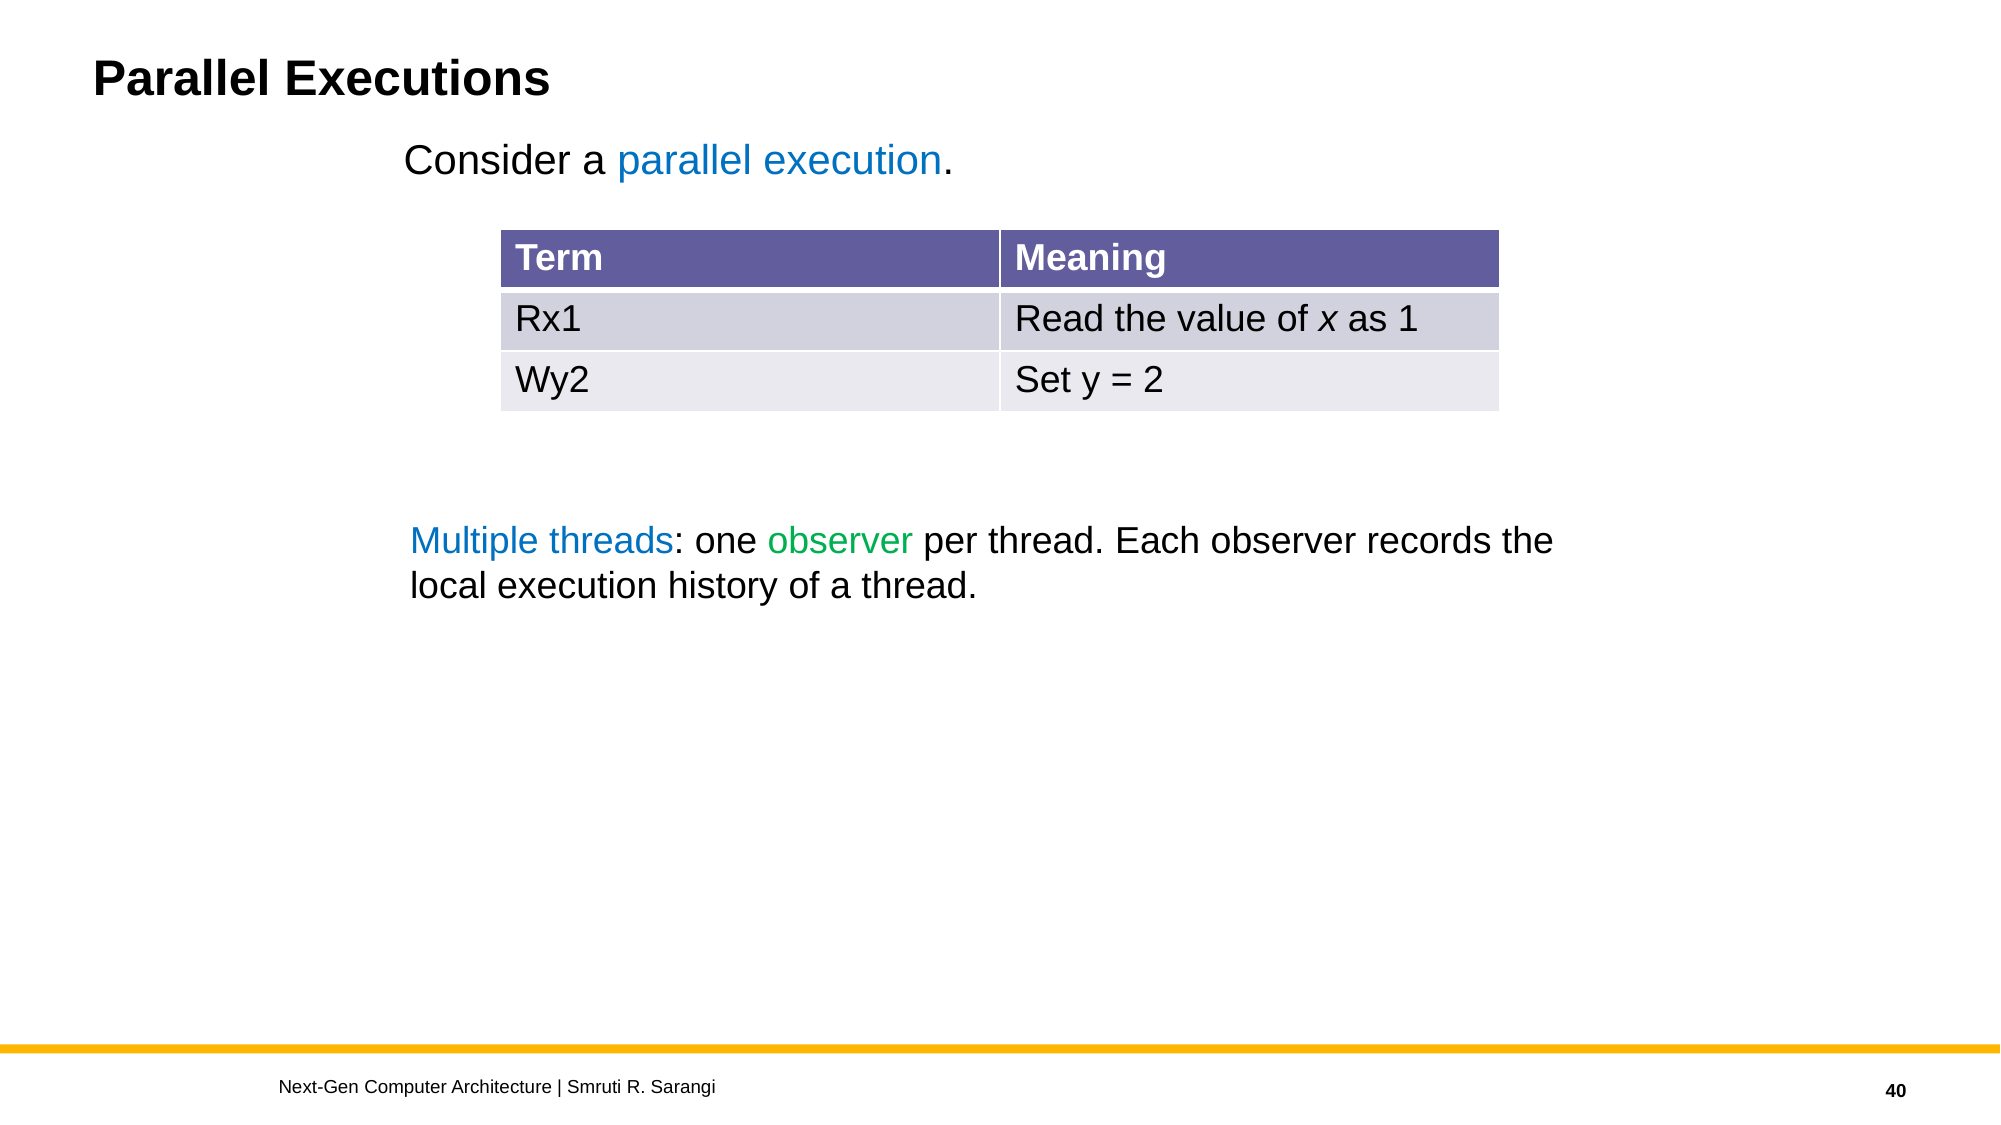

# Parallel Executions
Consider a parallel execution.
| Term | Meaning |
| --- | --- |
| Rx1 | Read the value of x as 1 |
| Wy2 | Set y = 2 |
Multiple threads: one observer per thread. Each observer records the
local execution history of a thread.
Next-Gen Computer Architecture | Smruti R. Sarangi
40